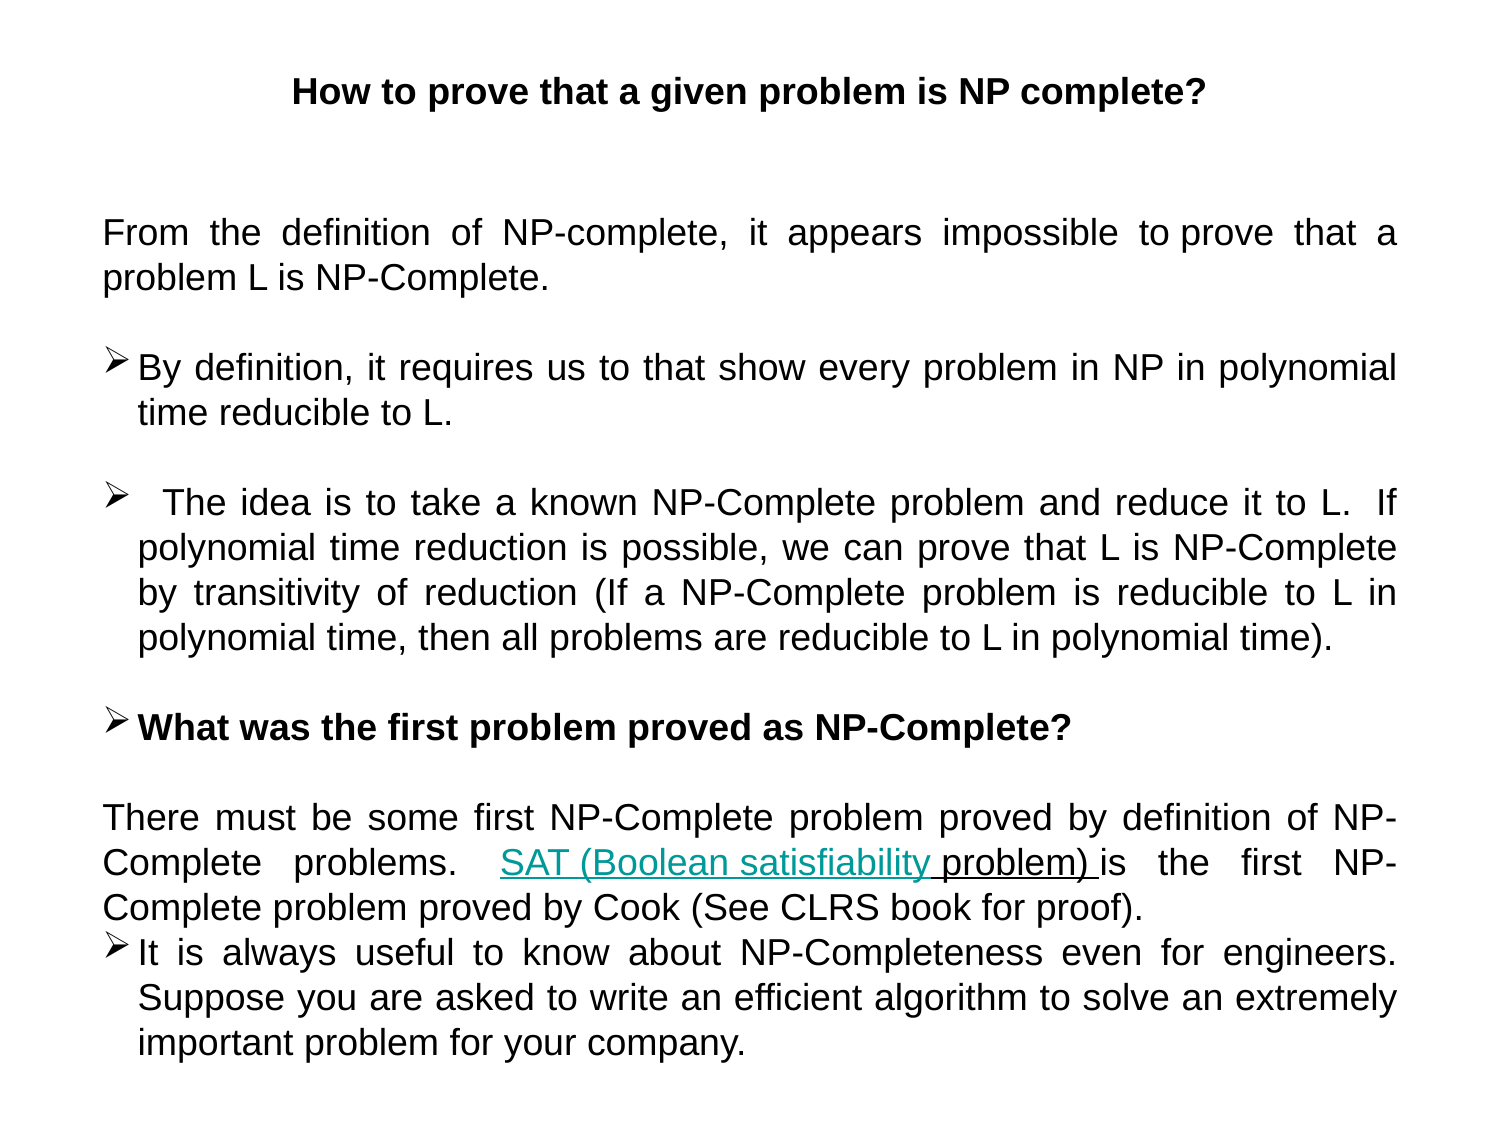

# How to prove that a given problem is NP complete?
 
From the definition of NP-complete, it appears impossible to prove that a problem L is NP-Complete.

By definition, it requires us to that show every problem in NP in polynomial time reducible to L.

  The idea is to take a known NP-Complete problem and reduce it to L.  If polynomial time reduction is possible, we can prove that L is NP-Complete by transitivity of reduction (If a NP-Complete problem is reducible to L in polynomial time, then all problems are reducible to L in polynomial time).

What was the first problem proved as NP-Complete?
 
There must be some first NP-Complete problem proved by definition of NP-Complete problems.  SAT (Boolean satisfiability problem) is the first NP-Complete problem proved by Cook (See CLRS book for proof).
It is always useful to know about NP-Completeness even for engineers. Suppose you are asked to write an efficient algorithm to solve an extremely important problem for your company.